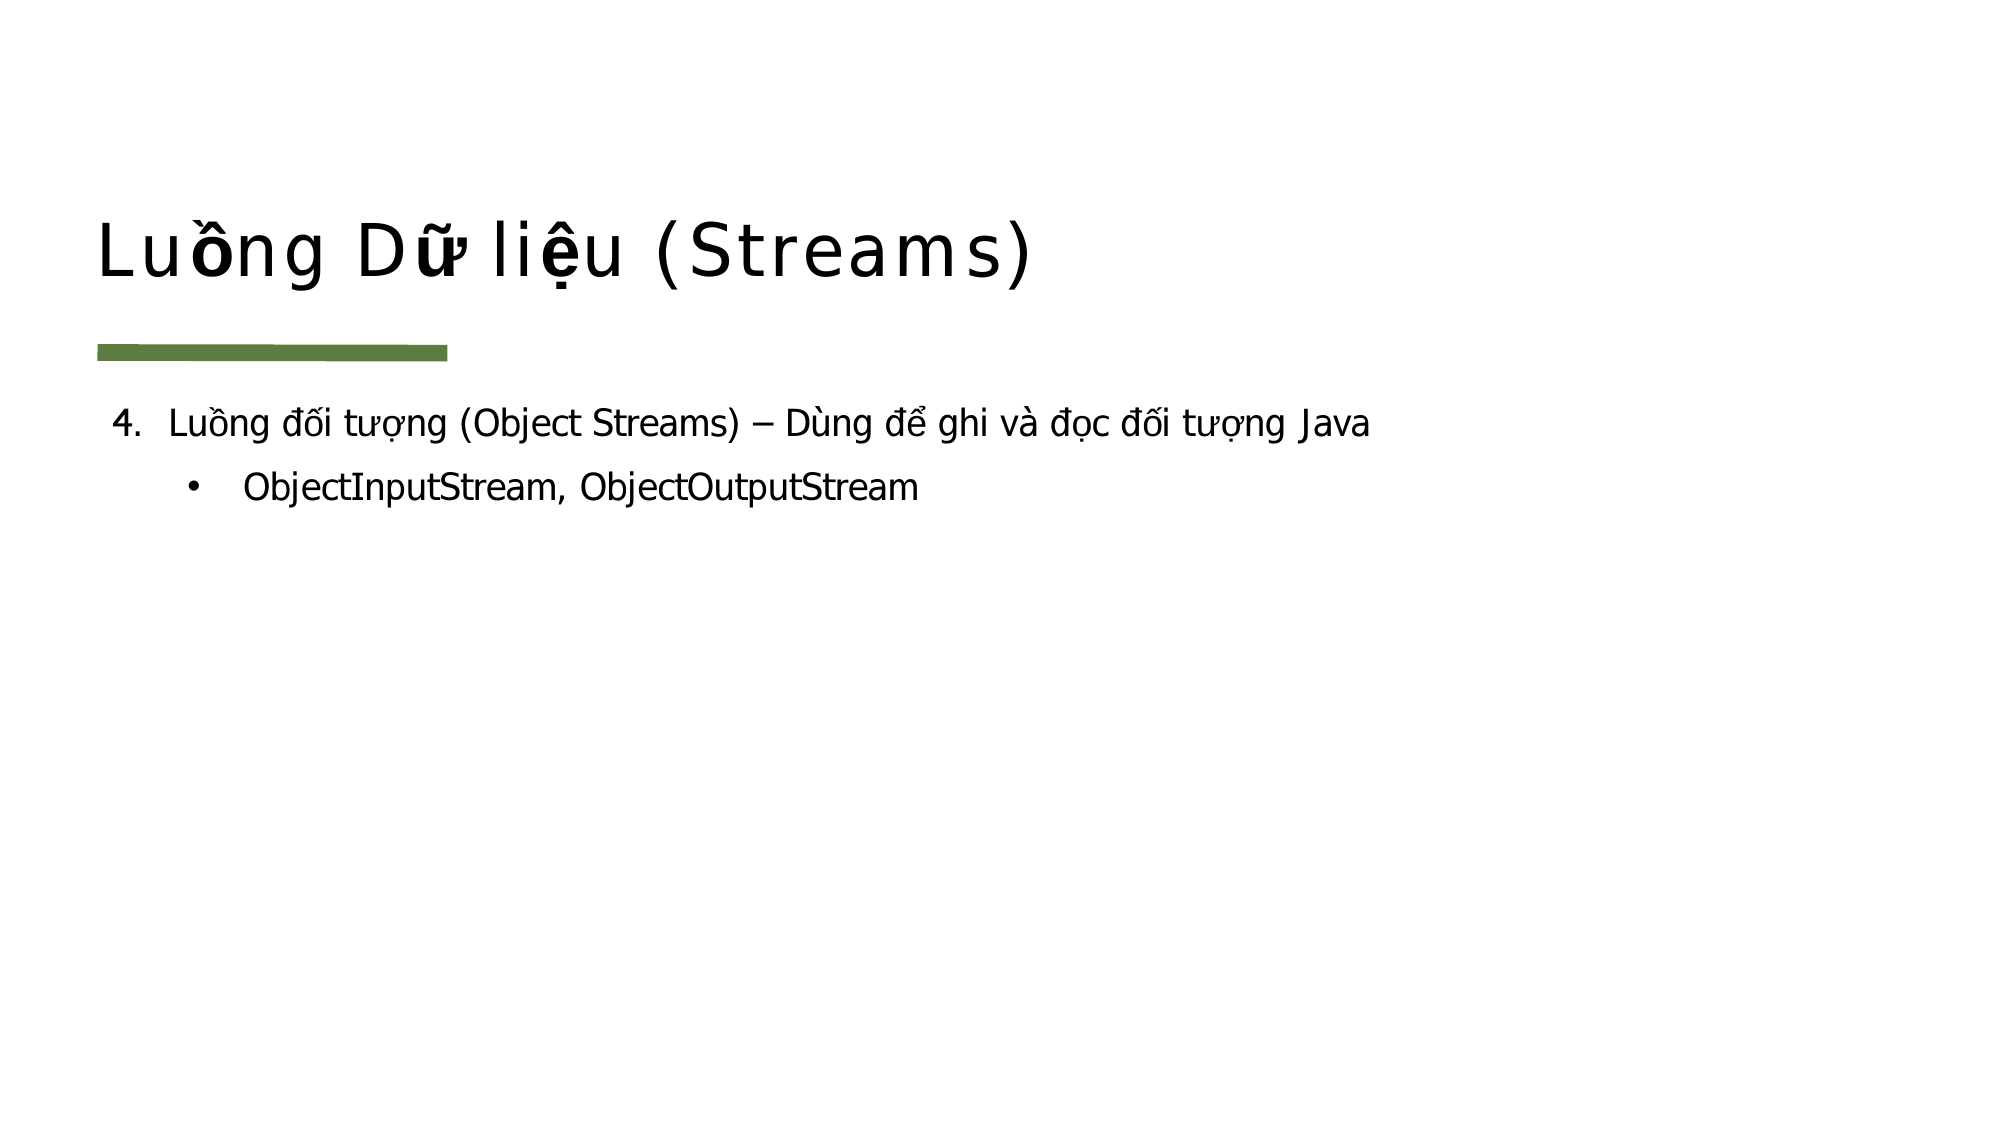

# Luồng Dữ liệu (Streams)
Luồng đối tượng (Object Streams) – Dùng để ghi và đọc đối tượng Java
ObjectInputStream, ObjectOutputStream